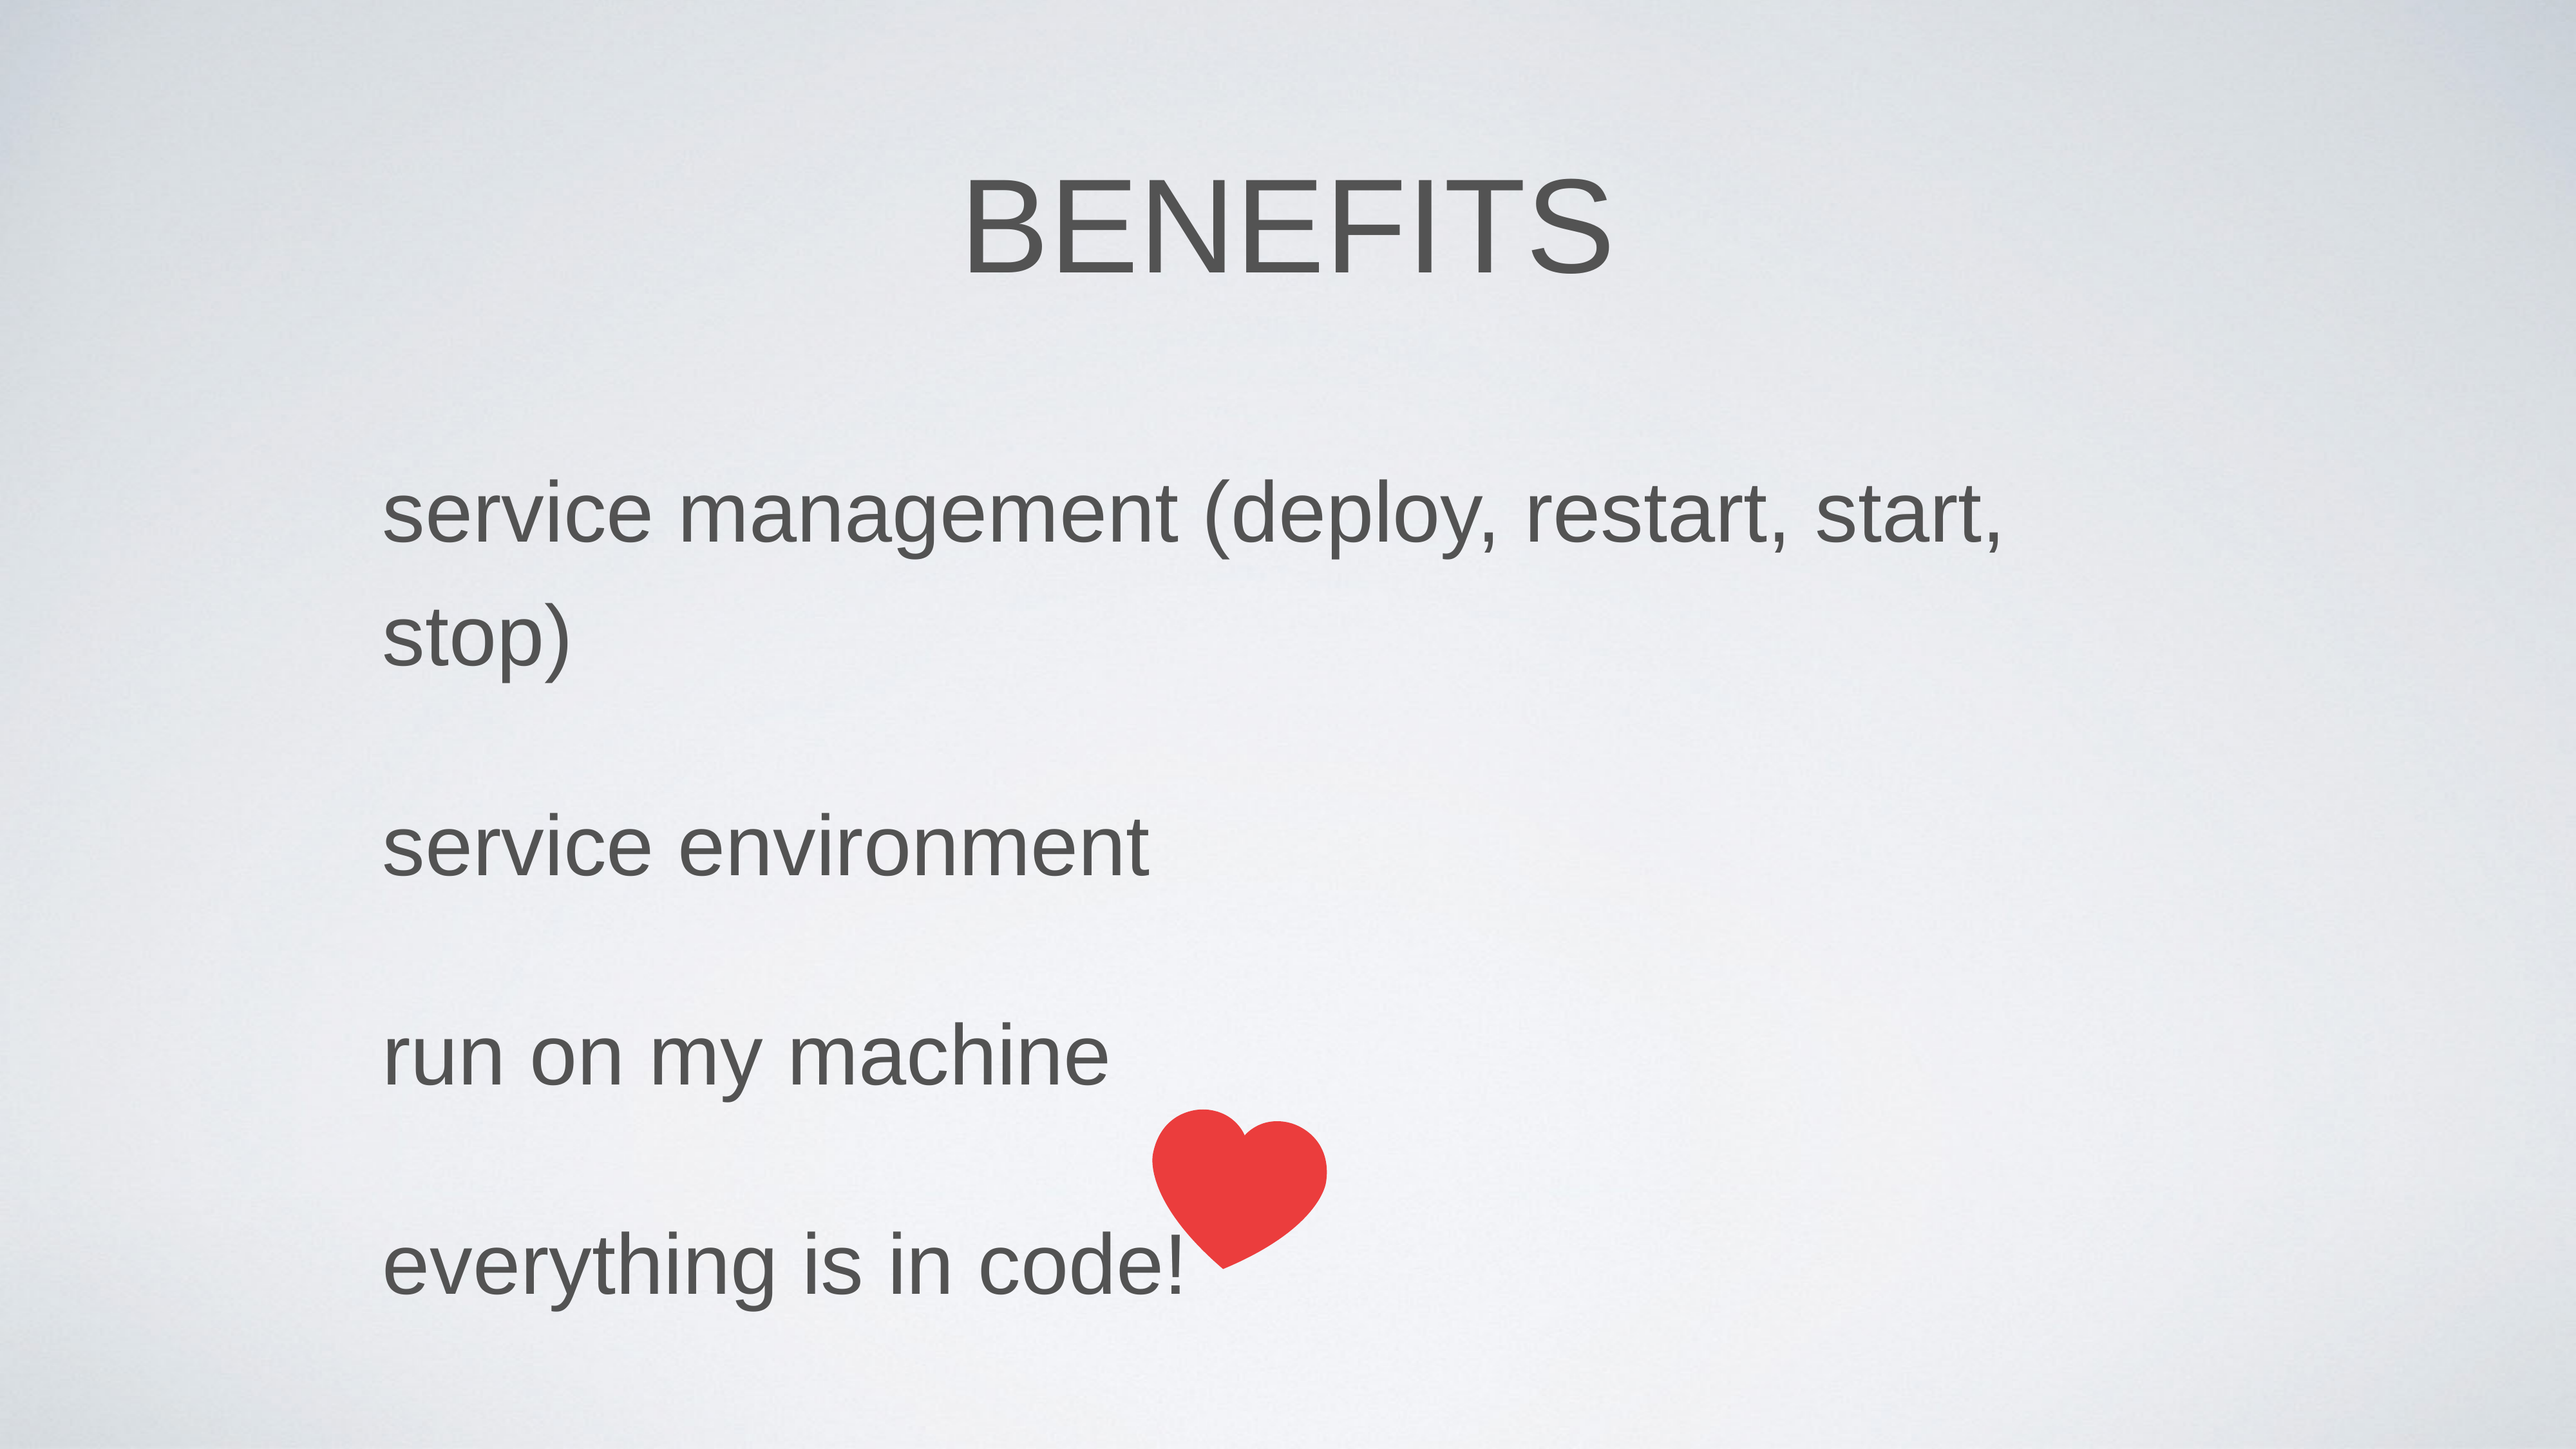

# Benefits
service management (deploy, restart, start, stop)
service environment
run on my machine
everything is in code!